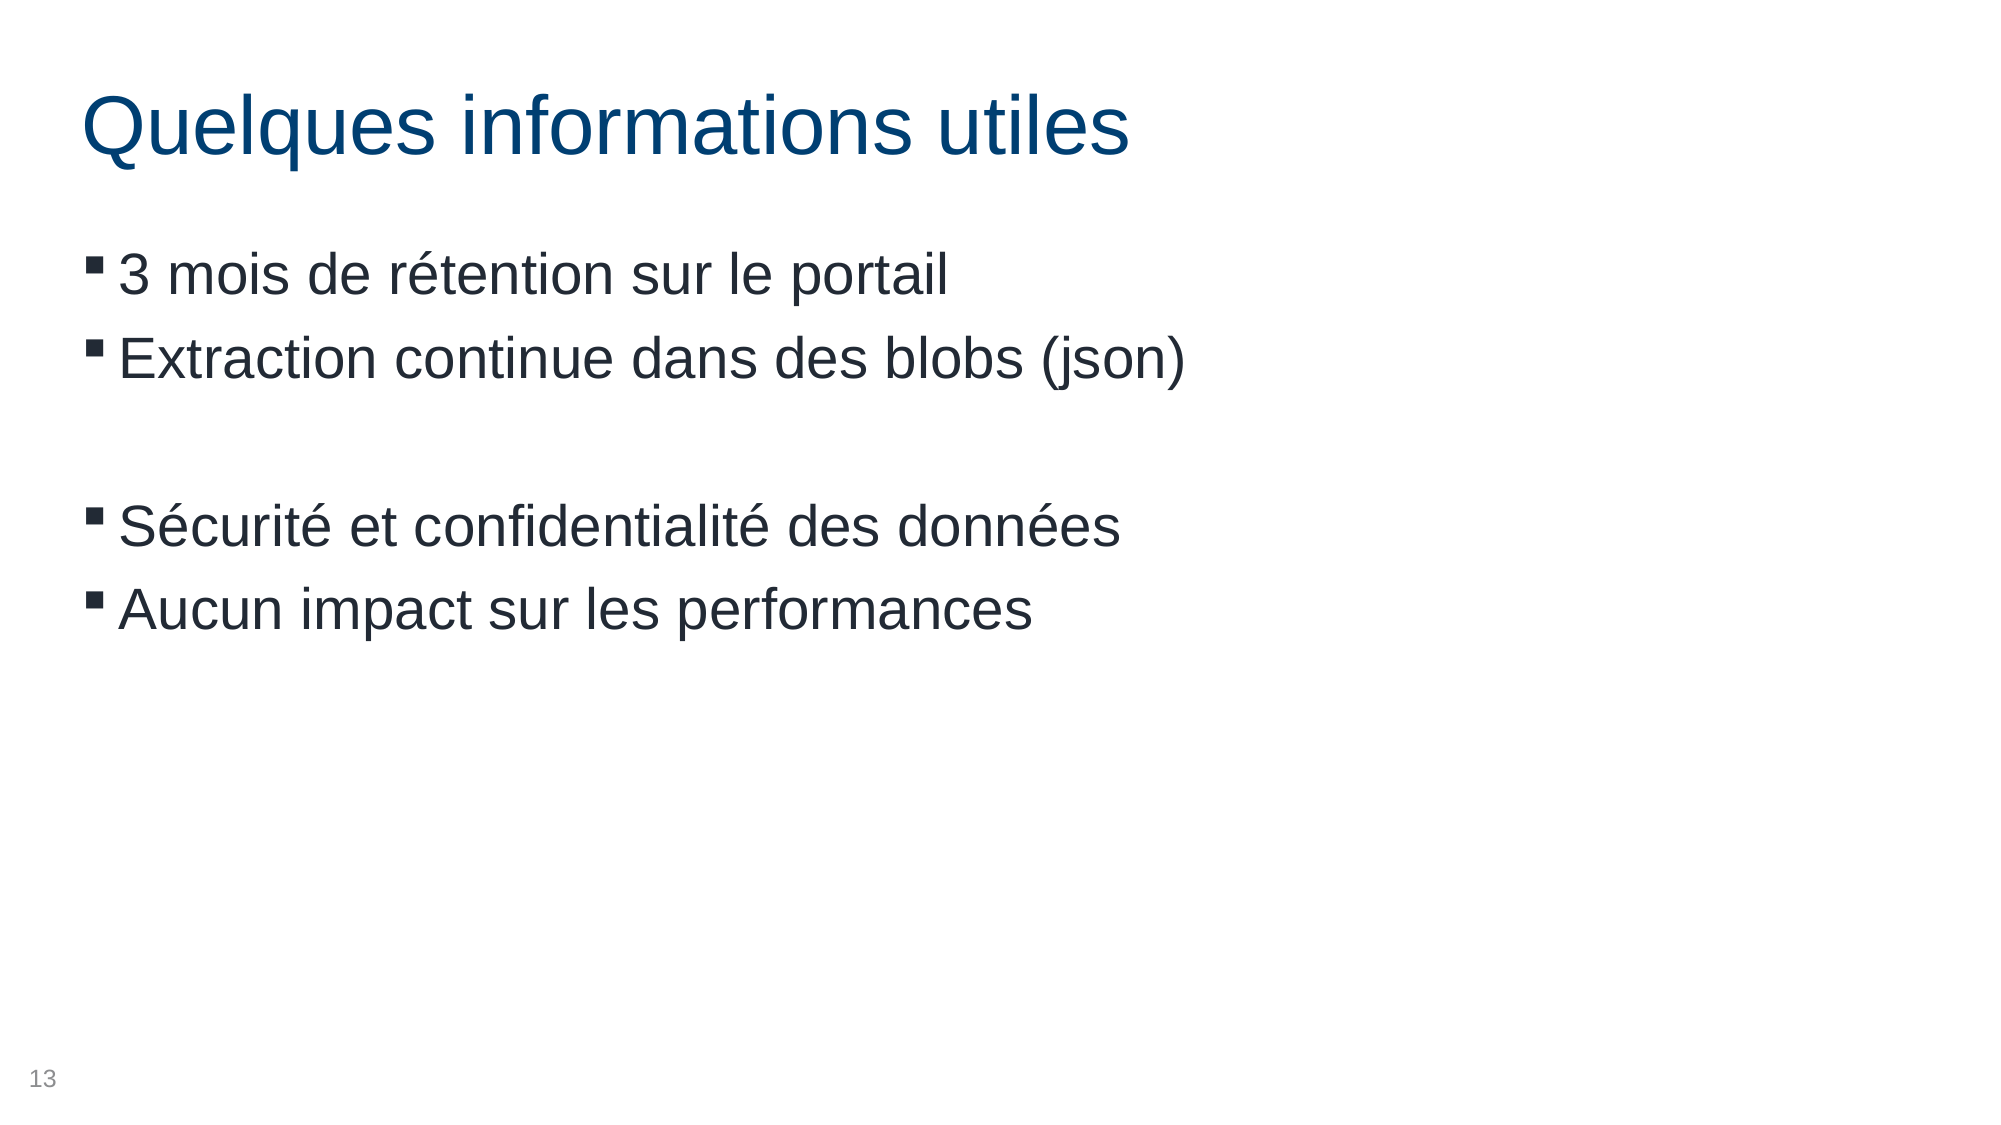

# Quelques informations utiles
3 mois de rétention sur le portail
Extraction continue dans des blobs (json)

Sécurité et confidentialité des données
Aucun impact sur les performances

13